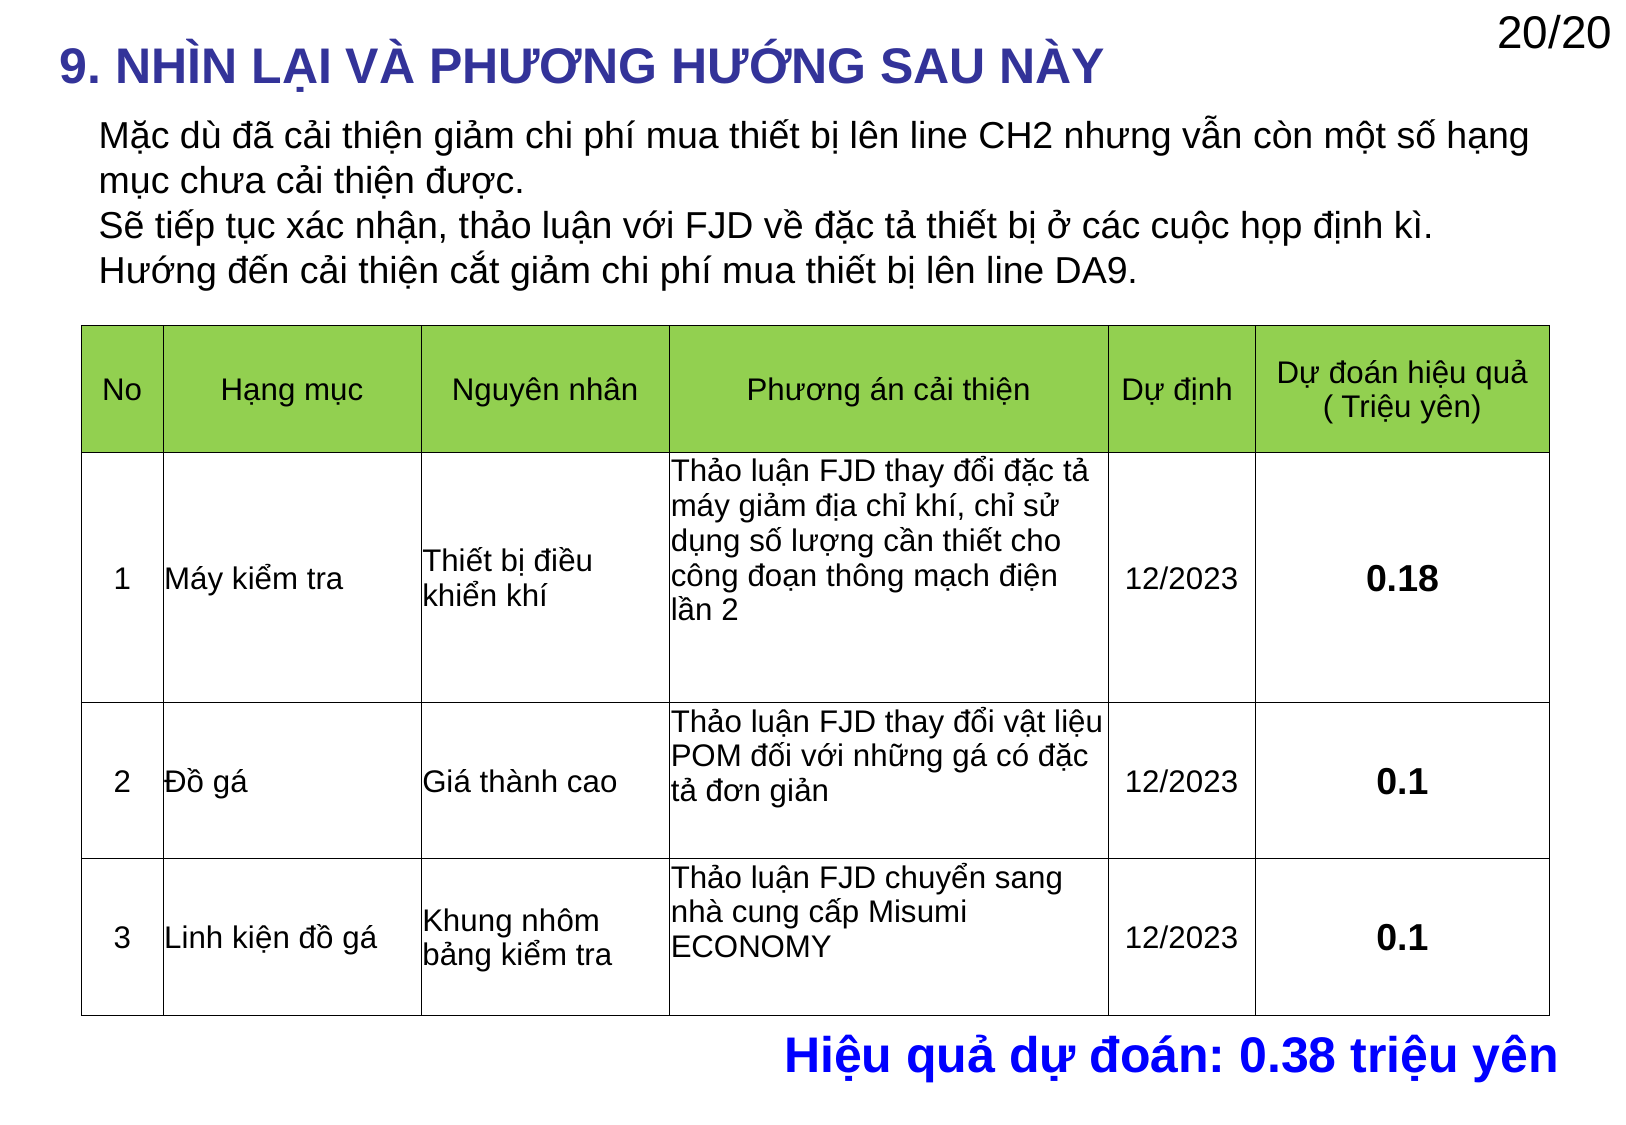

9. NHÌN LẠI VÀ PHƯƠNG HƯỚNG SAU NÀY
Mặc dù đã cải thiện giảm chi phí mua thiết bị lên line CH2 nhưng vẫn còn một số hạng mục chưa cải thiện được.
Sẽ tiếp tục xác nhận, thảo luận với FJD về đặc tả thiết bị ở các cuộc họp định kì. Hướng đến cải thiện cắt giảm chi phí mua thiết bị lên line DA9.
| No | Hạng mục | Nguyên nhân | Phương án cải thiện | Dự định | Dự đoán hiệu quả ( Triệu yên) |
| --- | --- | --- | --- | --- | --- |
| 1 | Máy kiểm tra | Thiết bị điều khiển khí | Thảo luận FJD thay đổi đặc tả máy giảm địa chỉ khí, chỉ sử dụng số lượng cần thiết cho công đoạn thông mạch điện lần 2 | 12/2023 | 0.18 |
| 2 | Đồ gá | Giá thành cao | Thảo luận FJD thay đổi vật liệu POM đối với những gá có đặc tả đơn giản | 12/2023 | 0.1 |
| 3 | Linh kiện đồ gá | Khung nhôm bảng kiểm tra | Thảo luận FJD chuyển sang nhà cung cấp Misumi ECONOMY | 12/2023 | 0.1 |
Hiệu quả dự đoán: 0.38 triệu yên